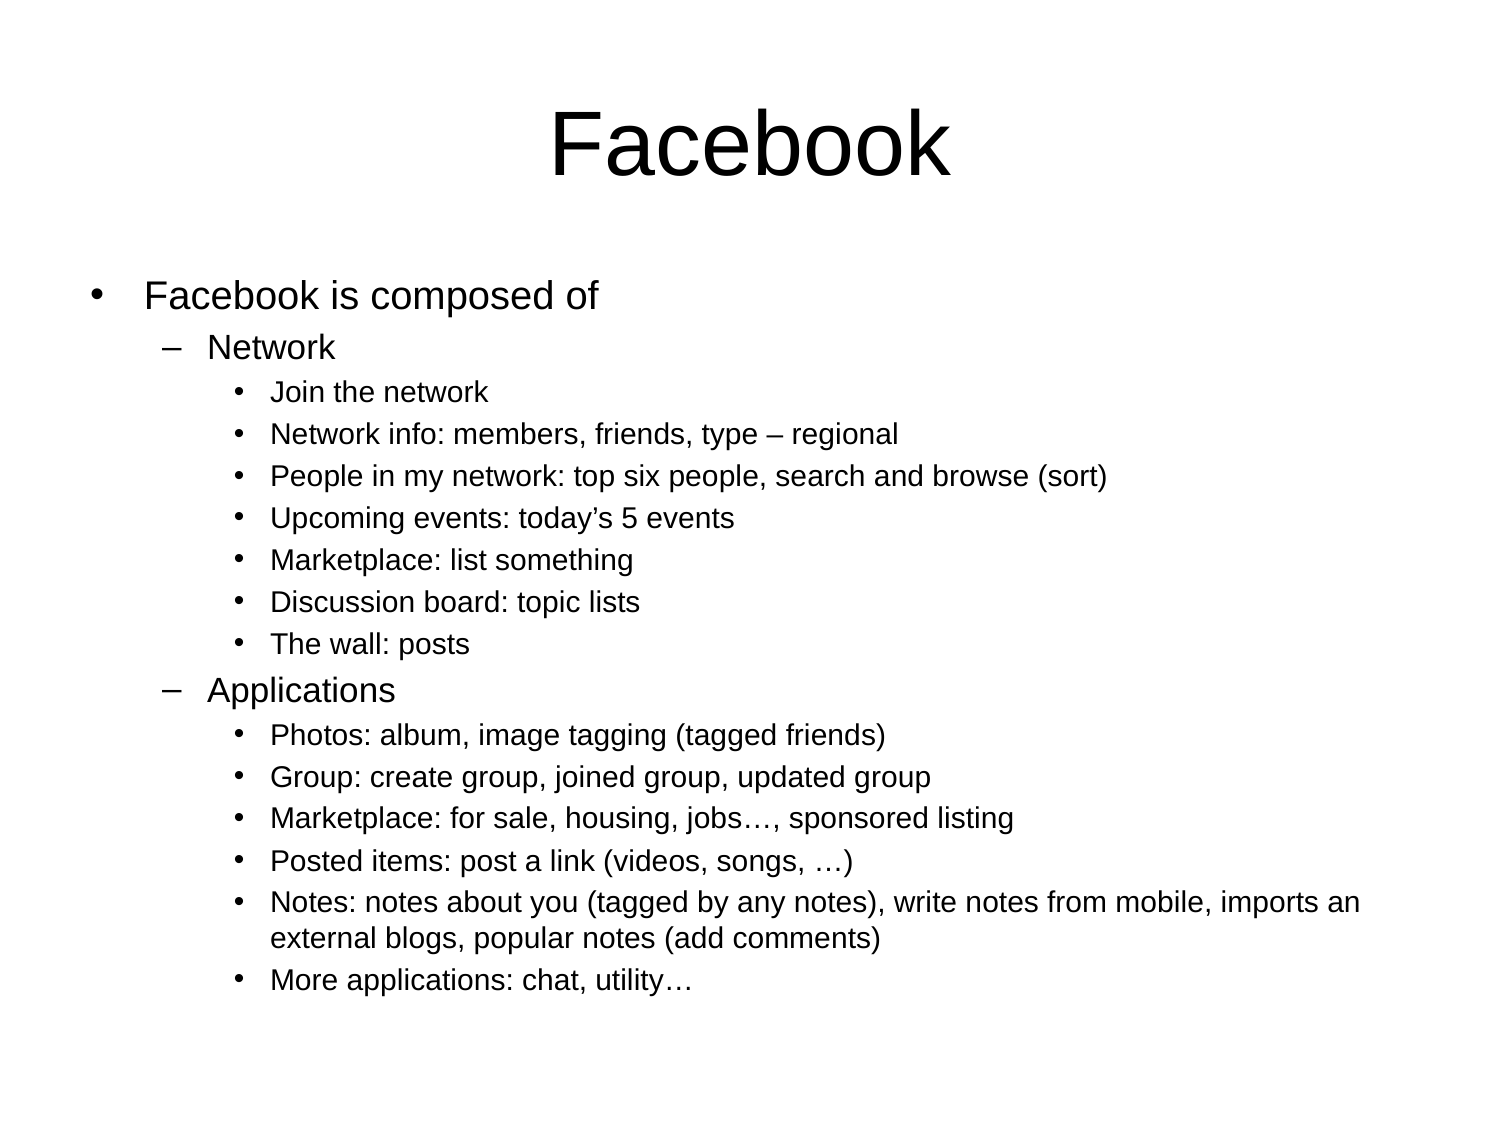

# Facebook
Facebook is composed of
Network
Join the network
Network info: members, friends, type – regional
People in my network: top six people, search and browse (sort)
Upcoming events: today’s 5 events
Marketplace: list something
Discussion board: topic lists
The wall: posts
Applications
Photos: album, image tagging (tagged friends)
Group: create group, joined group, updated group
Marketplace: for sale, housing, jobs…, sponsored listing
Posted items: post a link (videos, songs, …)
Notes: notes about you (tagged by any notes), write notes from mobile, imports an external blogs, popular notes (add comments)
More applications: chat, utility…